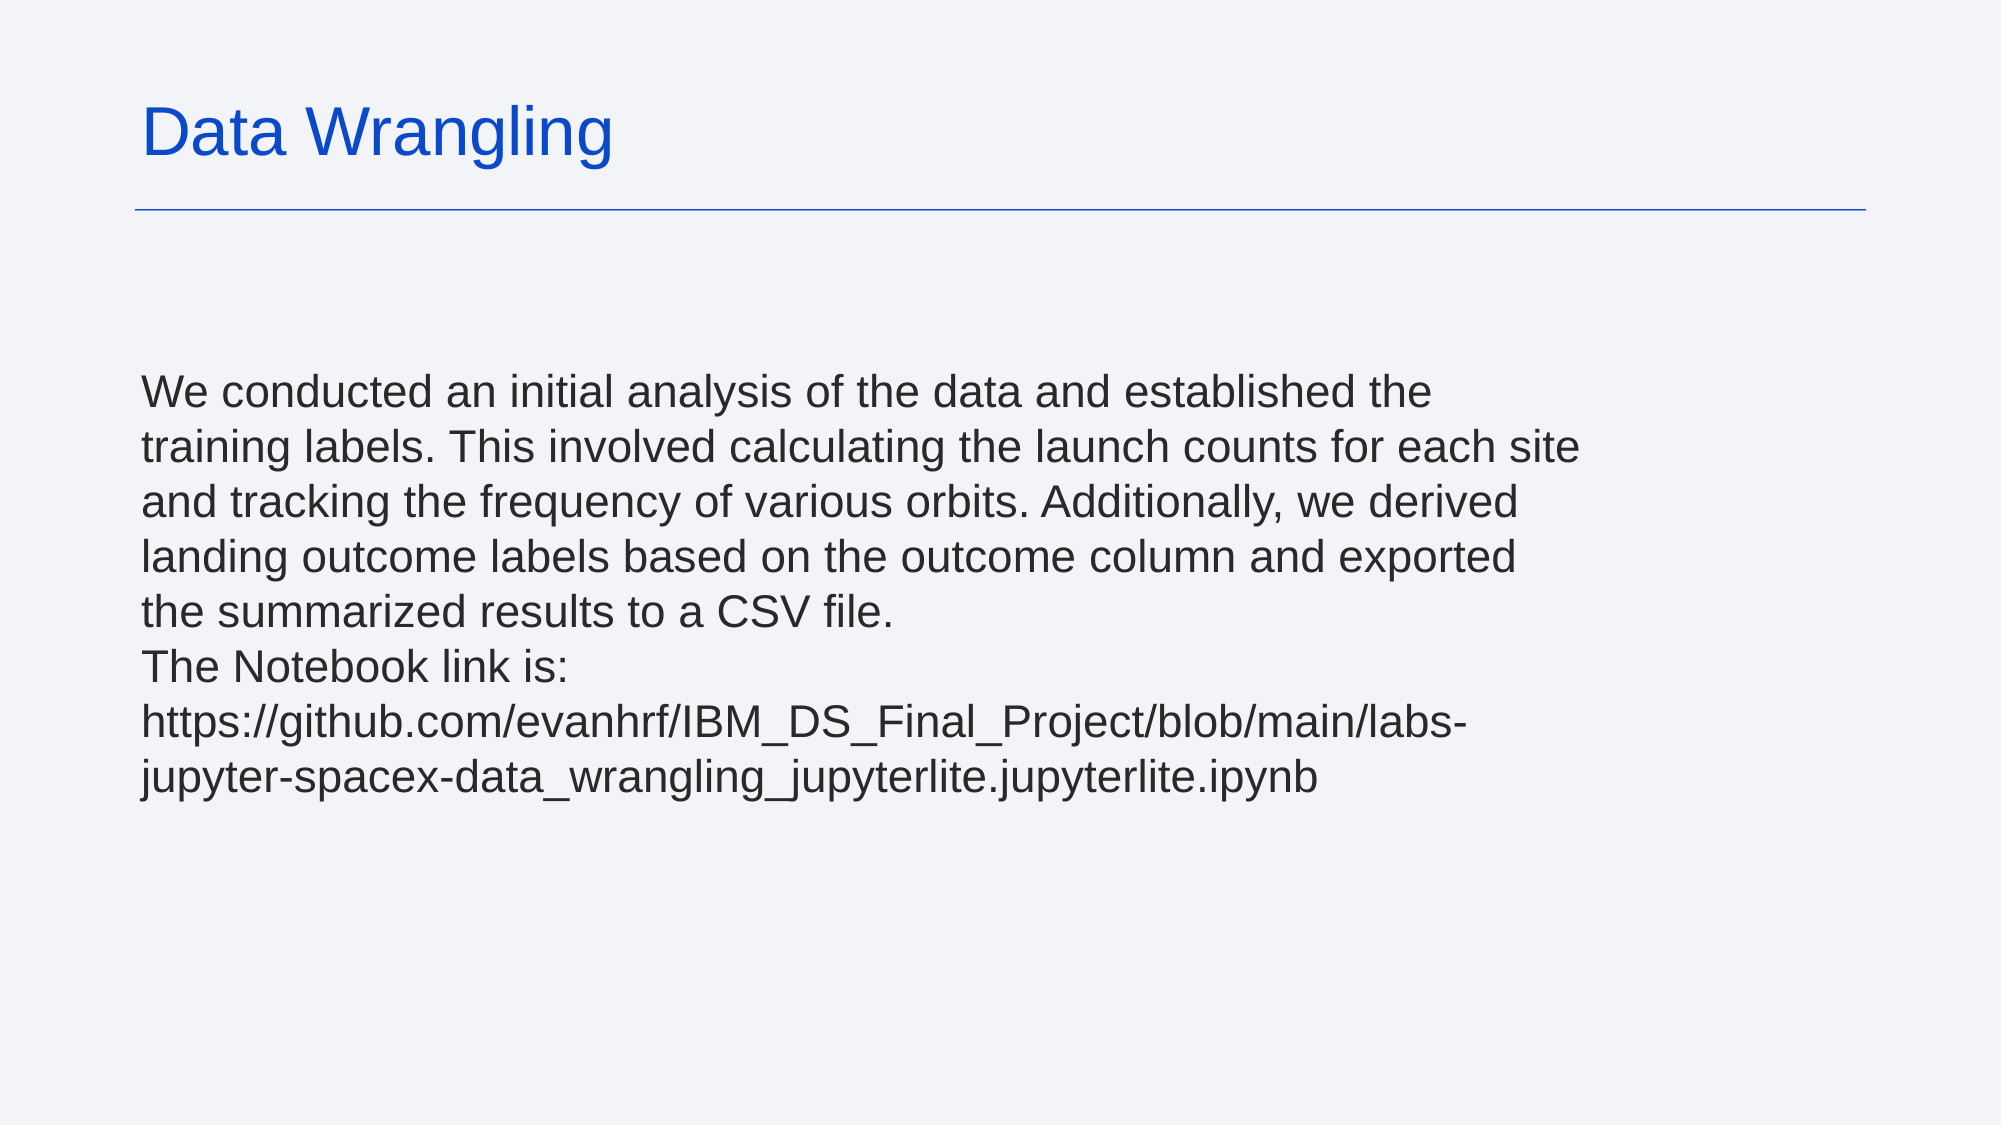

Data Wrangling

We conducted an initial analysis of the data and established the training labels. This involved calculating the launch counts for each site and tracking the frequency of various orbits. Additionally, we derived landing outcome labels based on the outcome column and exported the summarized results to a CSV file.
The Notebook link is: https://github.com/evanhrf/IBM_DS_Final_Project/blob/main/labs-jupyter-spacex-data_wrangling_jupyterlite.jupyterlite.ipynb

10